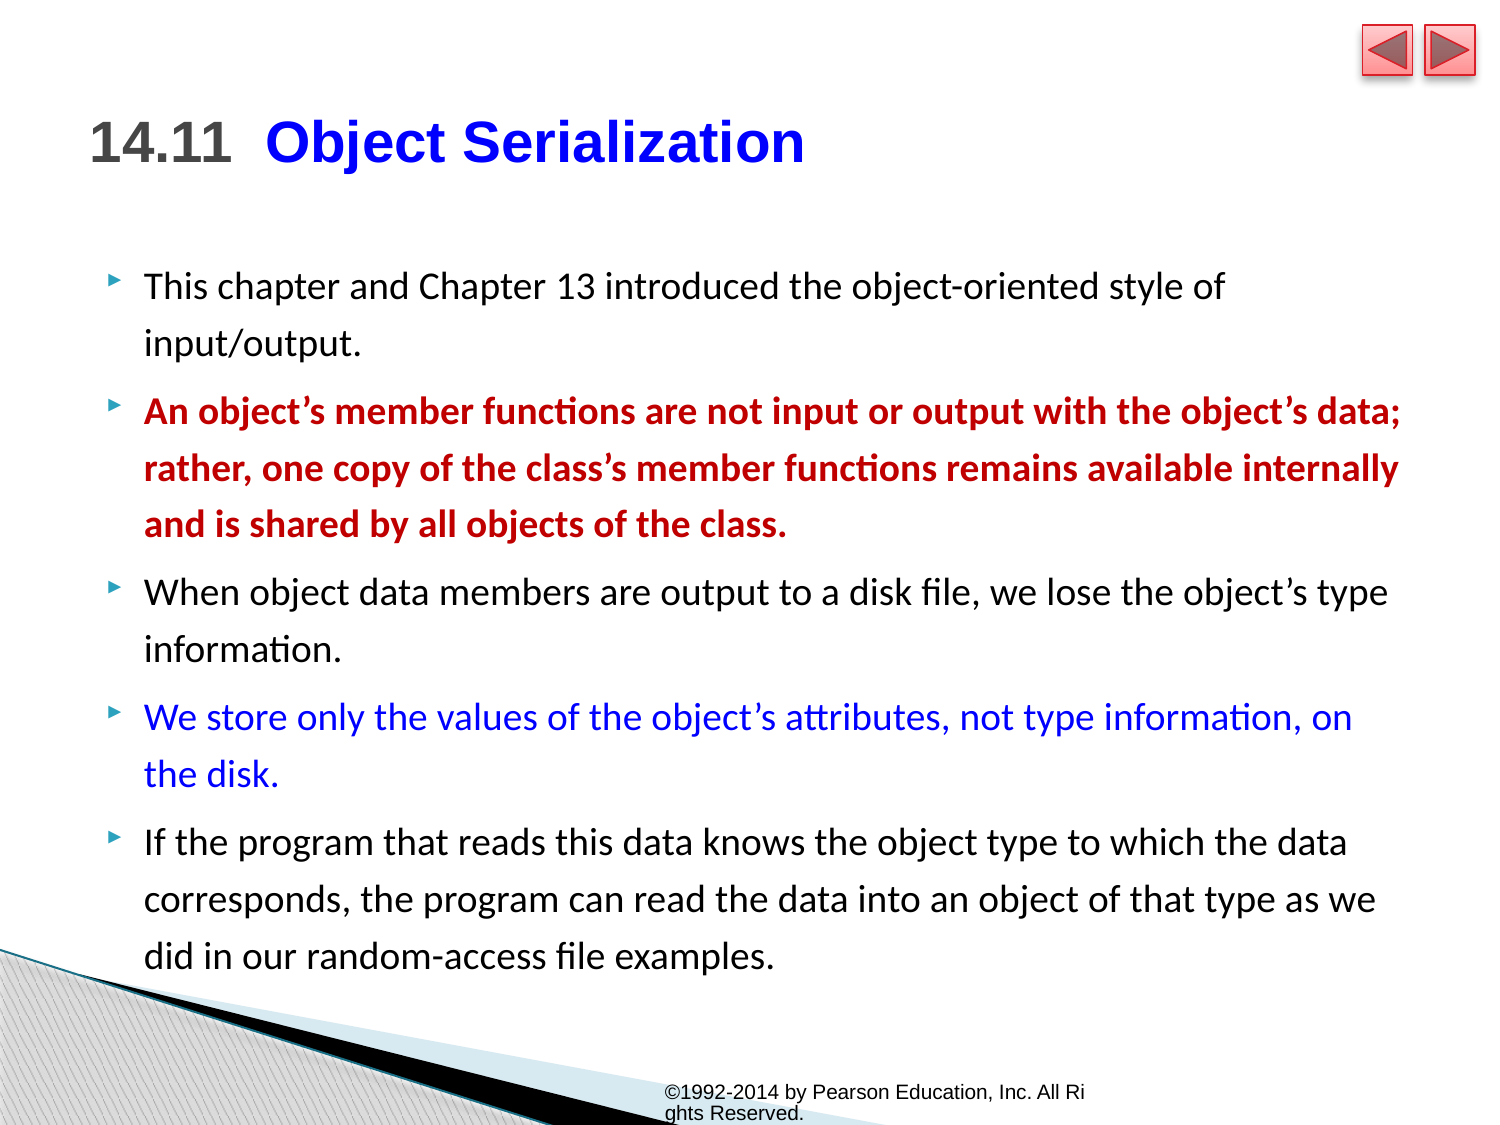

# 14.11  Object Serialization
This chapter and Chapter 13 introduced the object-oriented style of input/output.
An object’s member functions are not input or output with the object’s data; rather, one copy of the class’s member functions remains available internally and is shared by all objects of the class.
When object data members are output to a disk file, we lose the object’s type information.
We store only the values of the object’s attributes, not type information, on the disk.
If the program that reads this data knows the object type to which the data corresponds, the program can read the data into an object of that type as we did in our random-access file examples.
©1992-2014 by Pearson Education, Inc. All Rights Reserved.